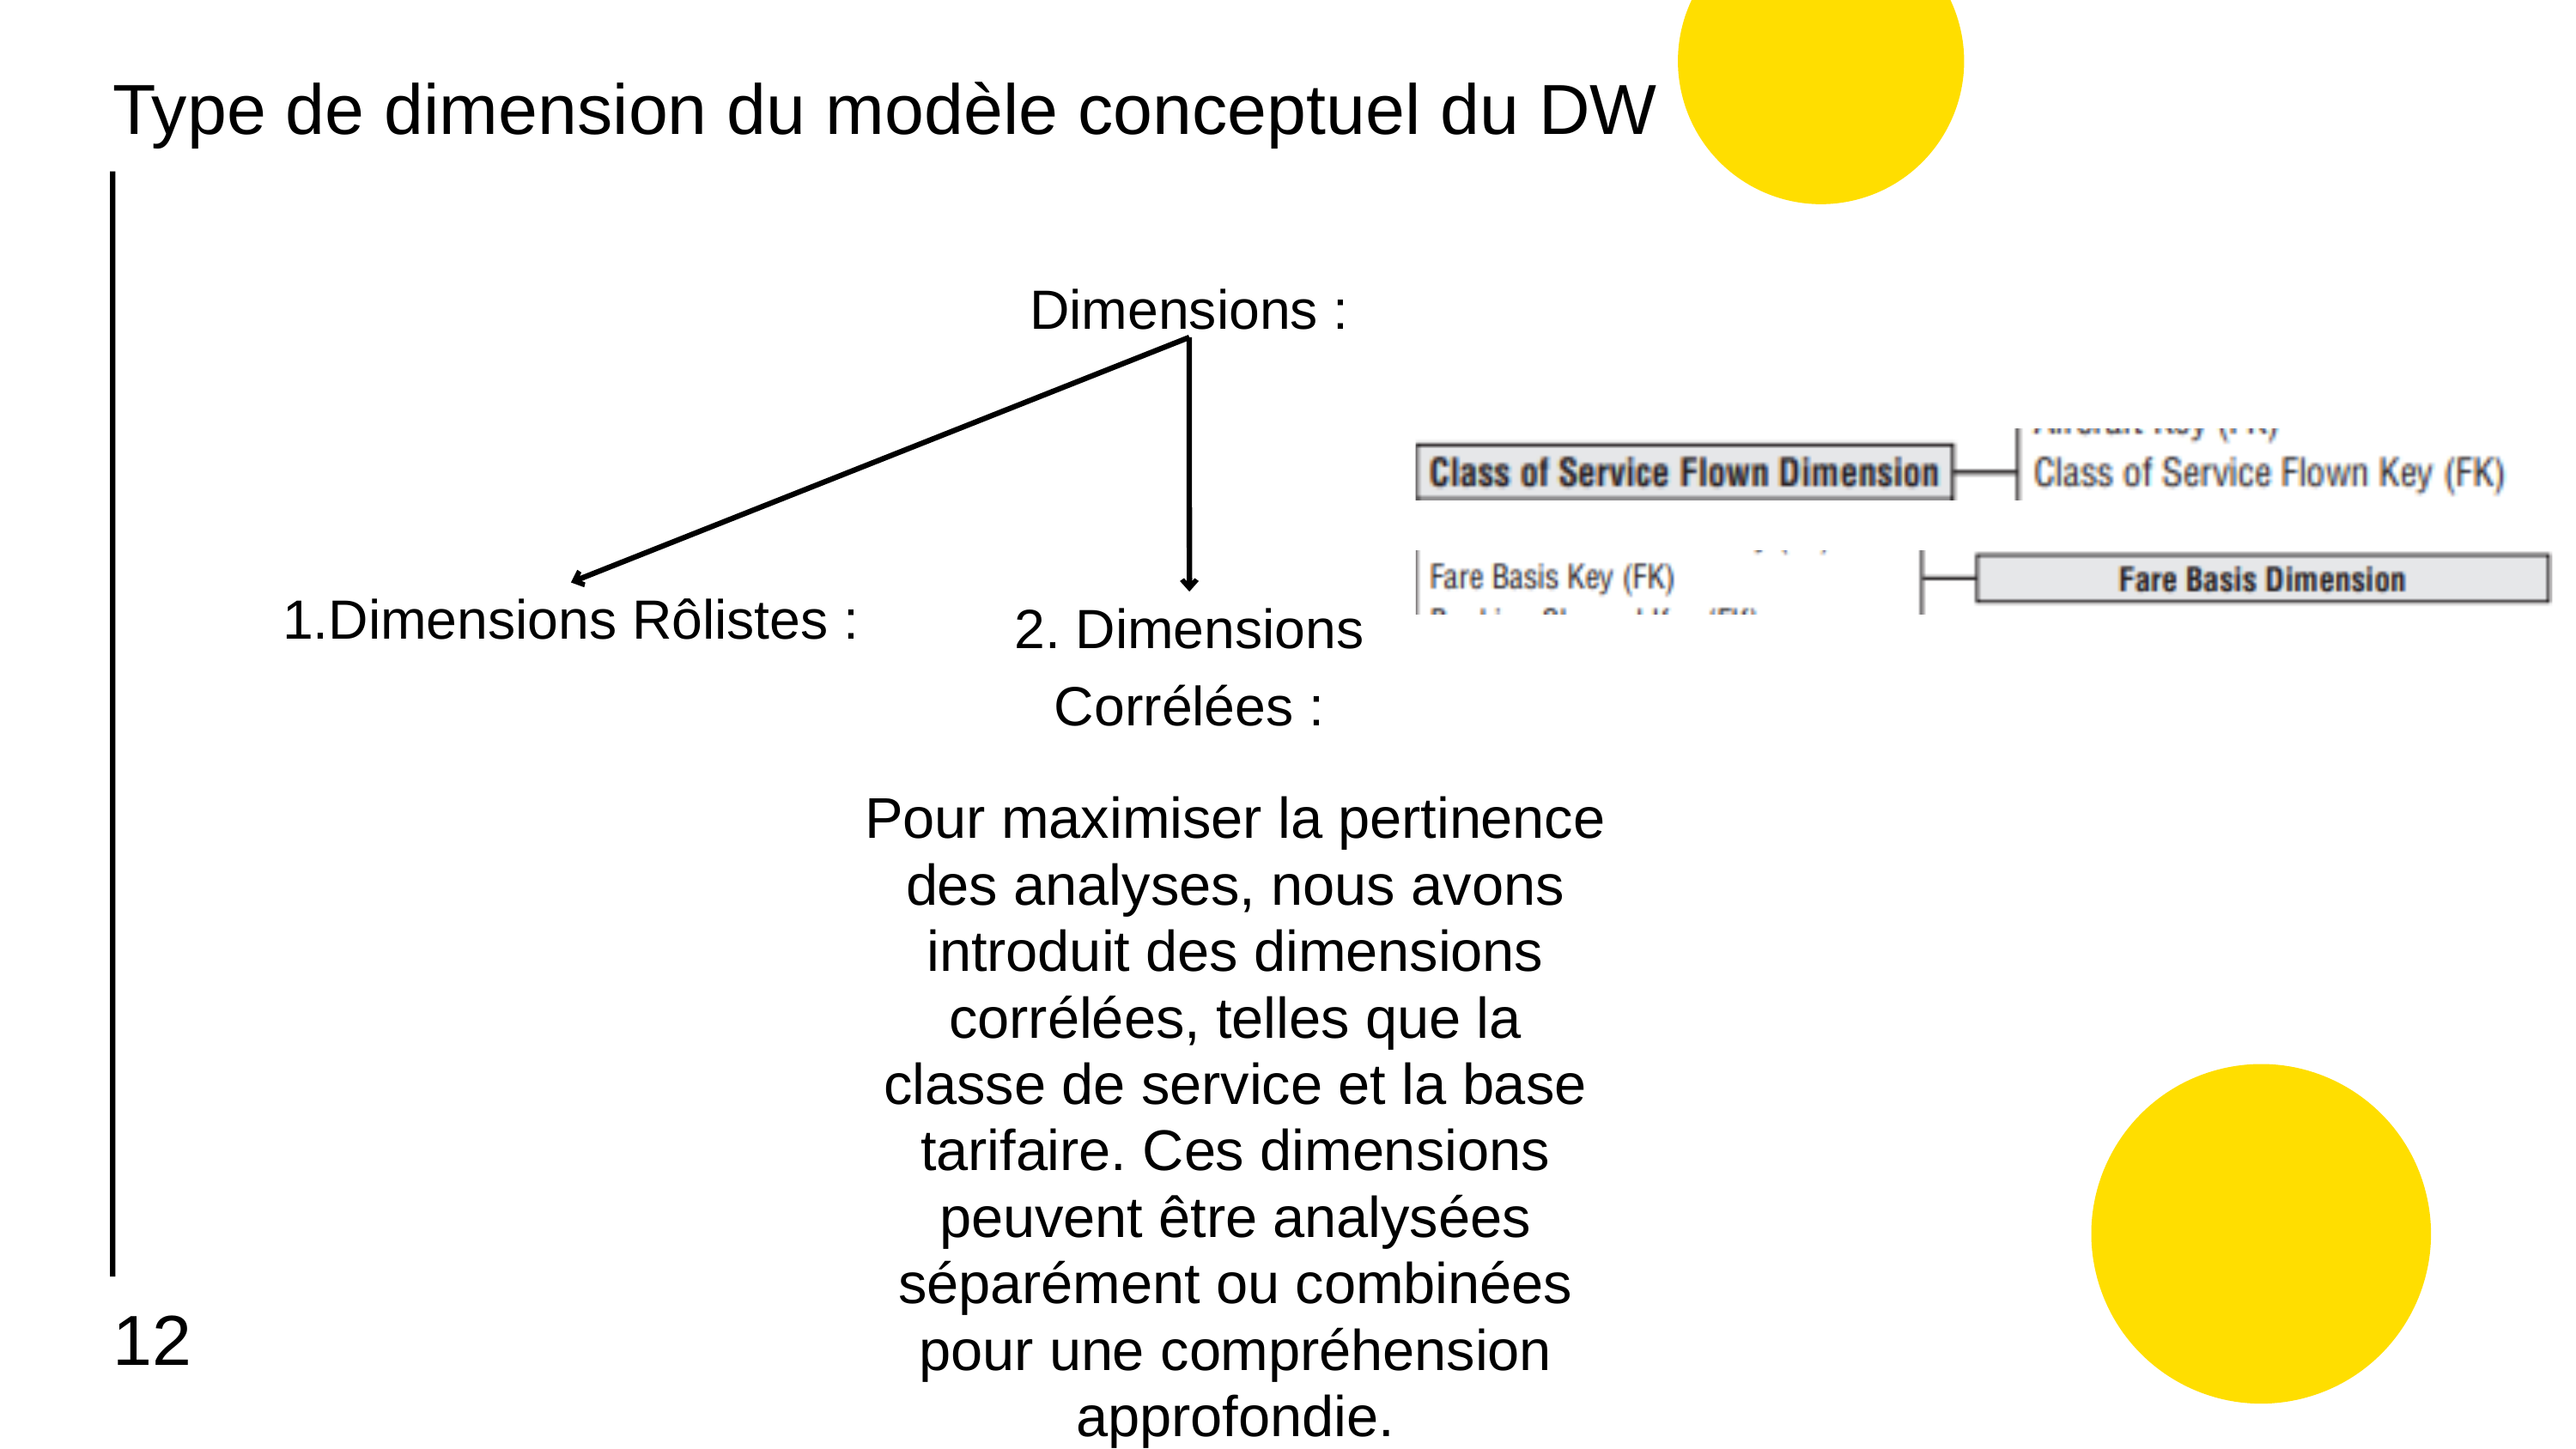

Type de dimension du modèle conceptuel du DW

Dimensions :

1.Dimensions Rôlistes :
2. Dimensions Corrélées :
Pour maximiser la pertinence des analyses, nous avons introduit des dimensions corrélées, telles que la classe de service et la base tarifaire. Ces dimensions peuvent être analysées séparément ou combinées pour une compréhension approfondie.

12